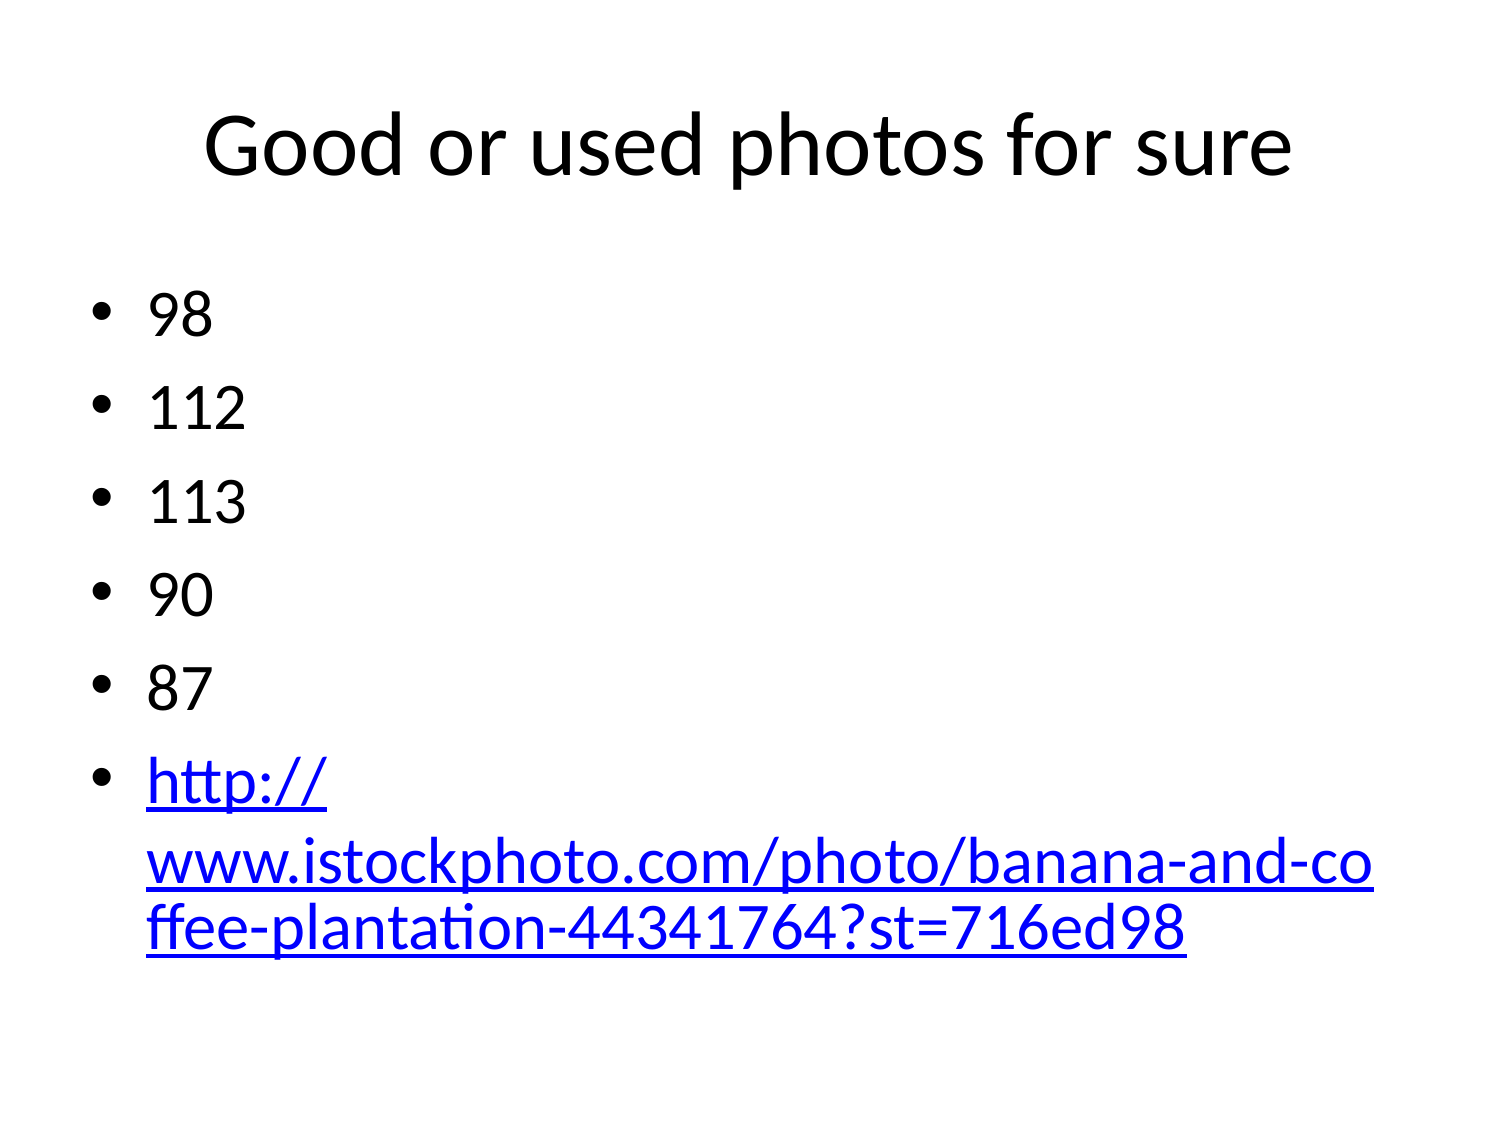

# Good or used photos for sure
98
112
113
90
87
http://www.istockphoto.com/photo/banana-and-coffee-plantation-44341764?st=716ed98